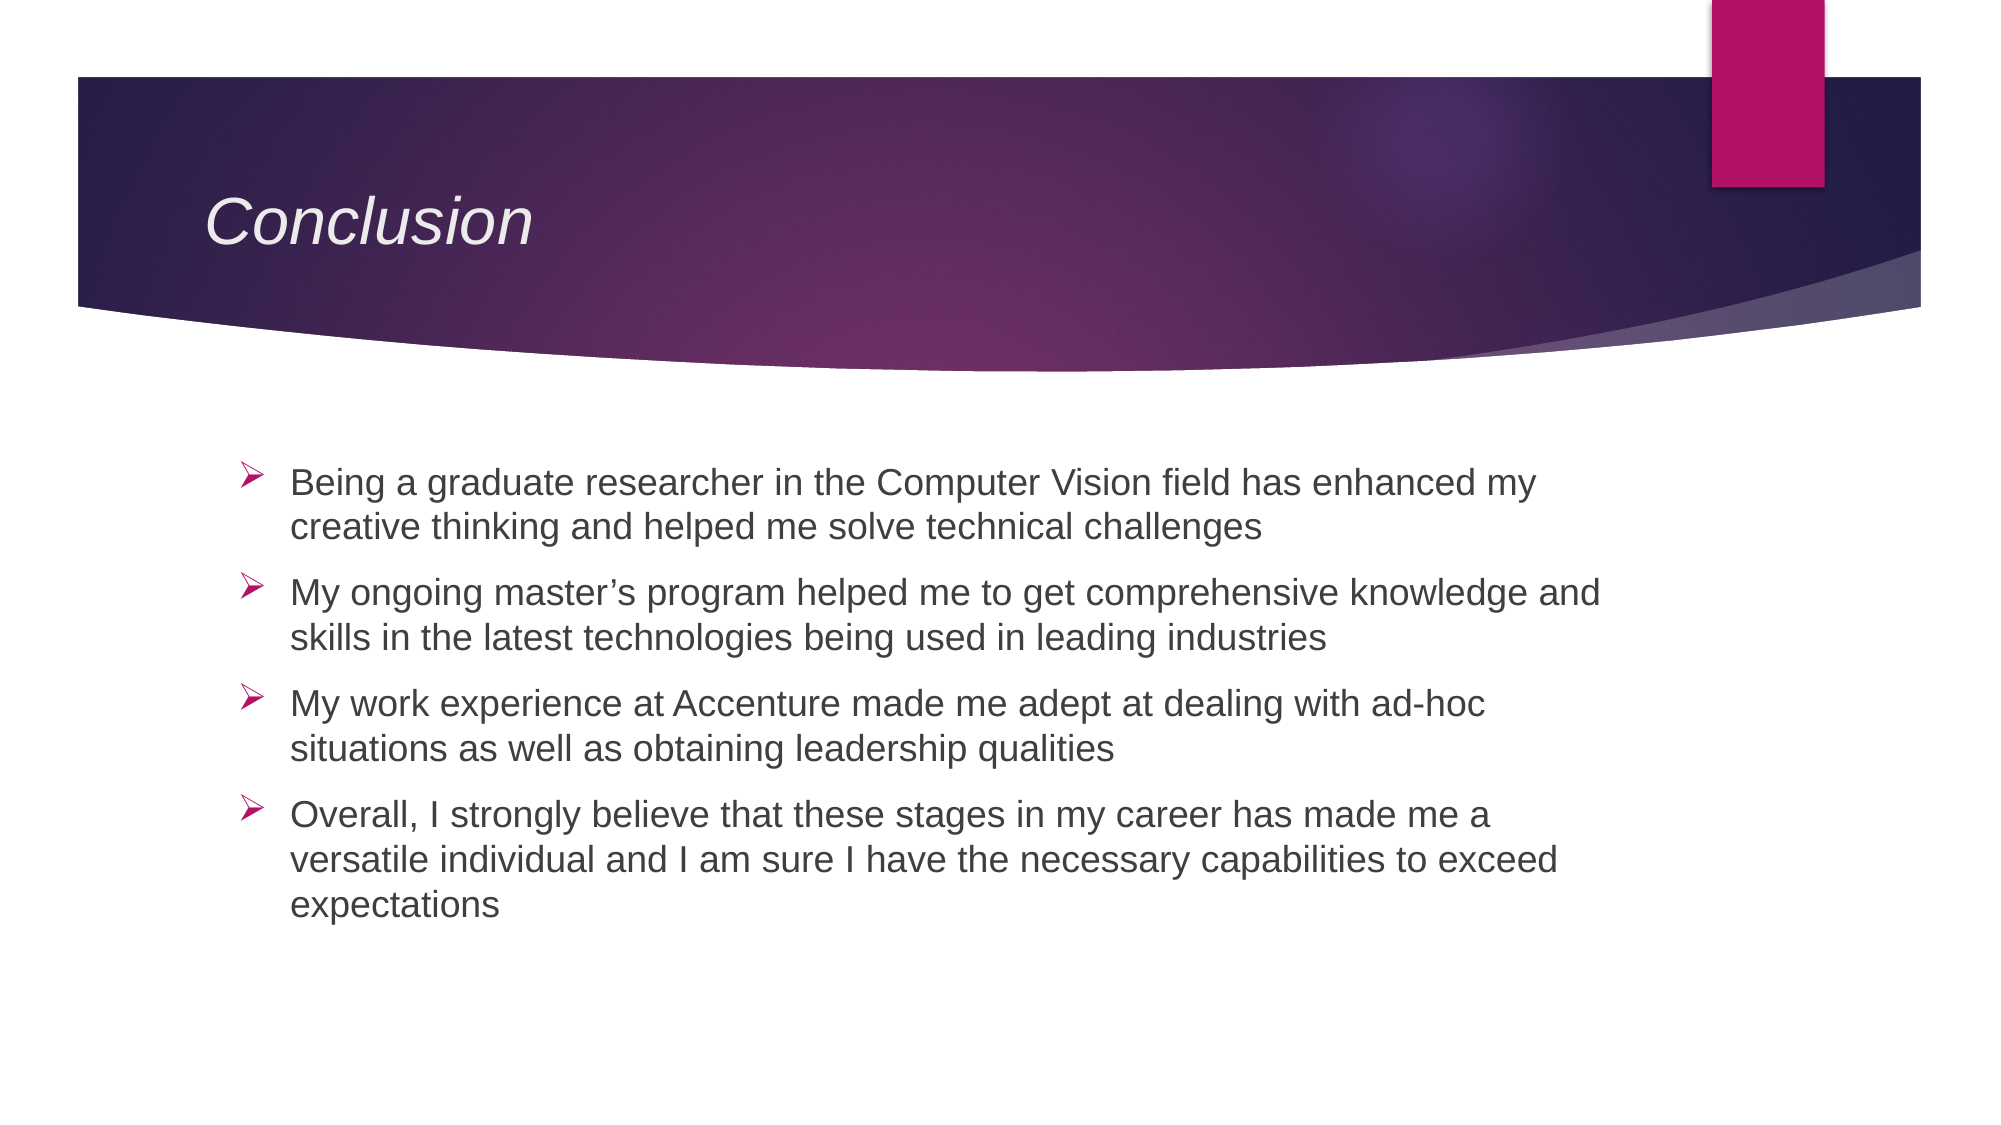

# Conclusion
Being a graduate researcher in the Computer Vision field has enhanced my creative thinking and helped me solve technical challenges
My ongoing master’s program helped me to get comprehensive knowledge and skills in the latest technologies being used in leading industries
My work experience at Accenture made me adept at dealing with ad-hoc situations as well as obtaining leadership qualities
Overall, I strongly believe that these stages in my career has made me a versatile individual and I am sure I have the necessary capabilities to exceed expectations